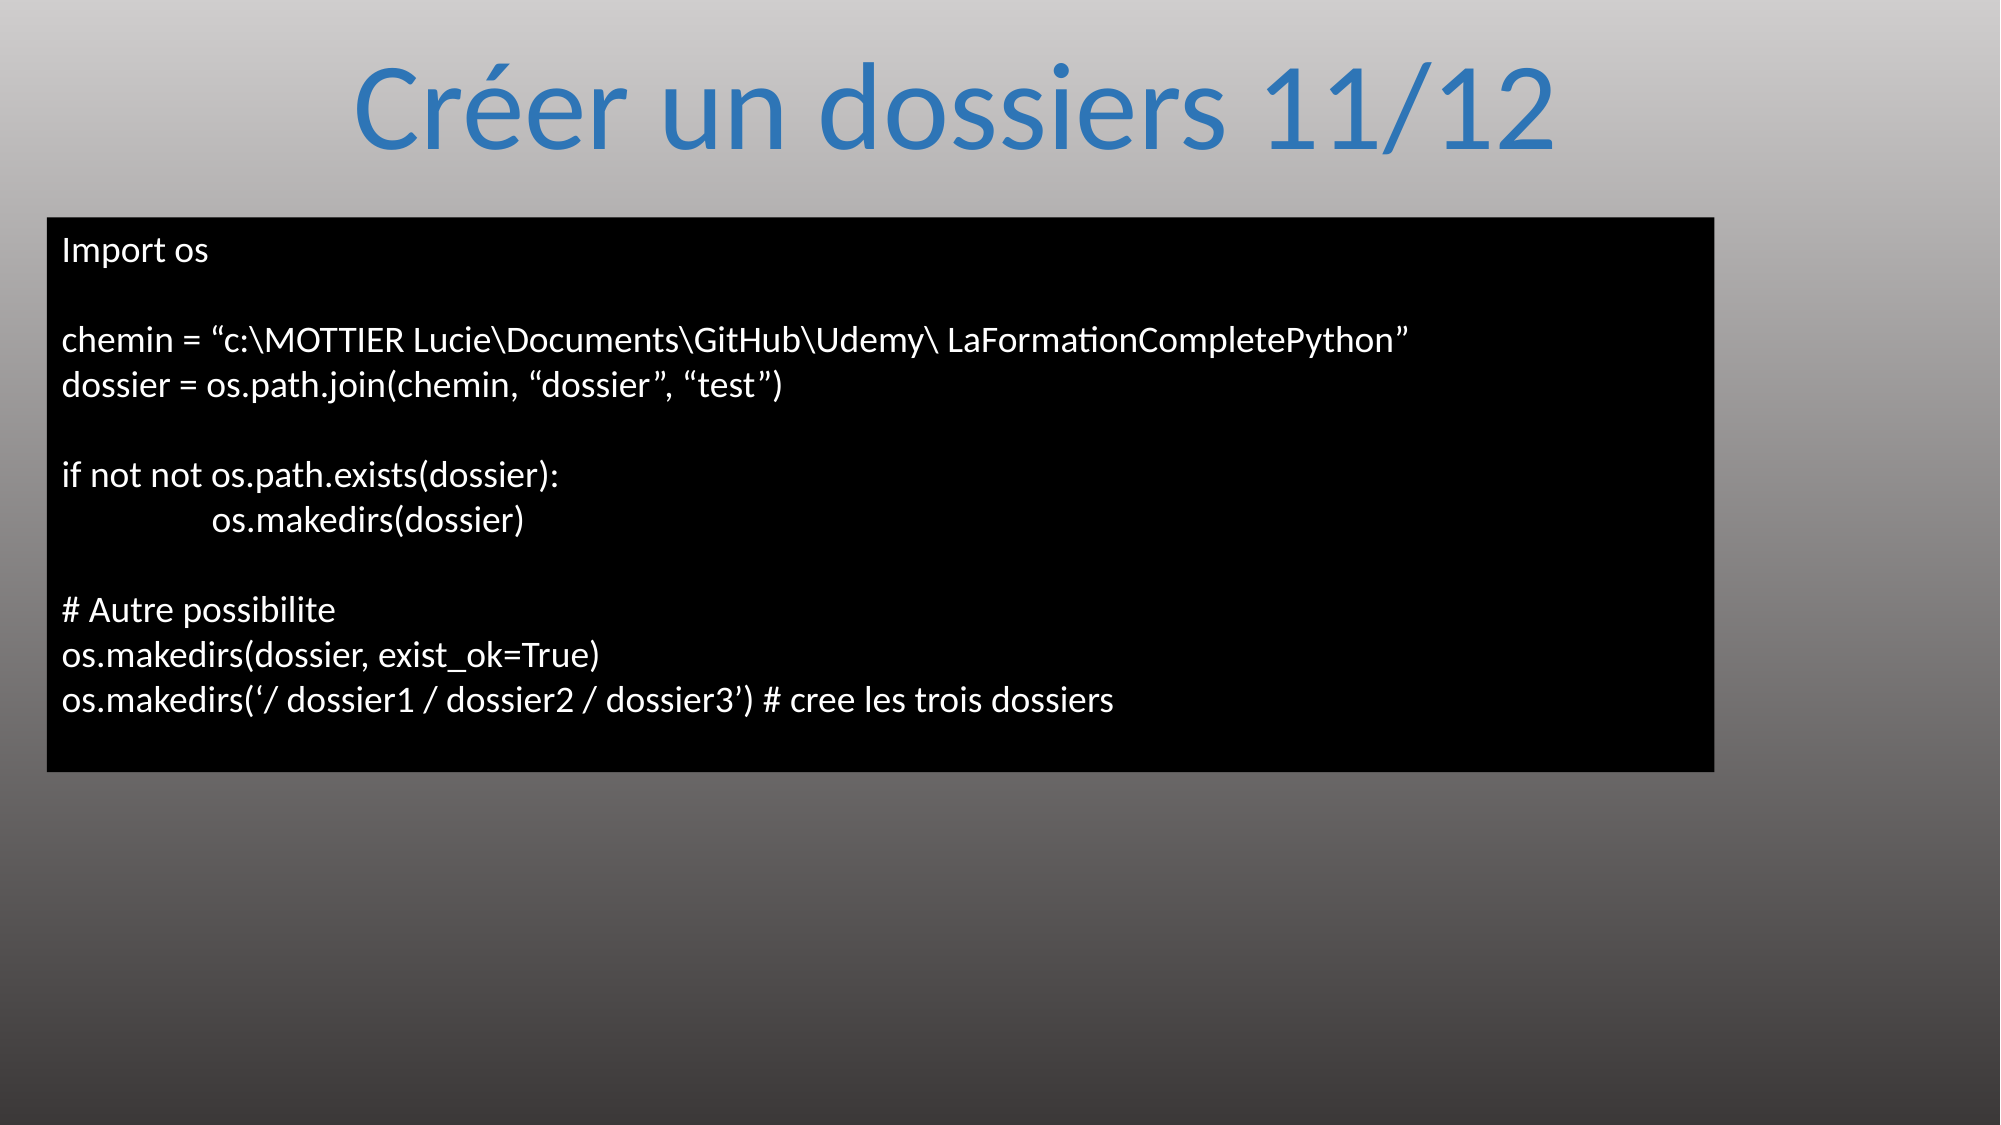

# Créer un dossiers 11/12

Import os

chemin = “c:\MOTTIER Lucie\Documents\GitHub\Udemy\ LaFormationCompletePython”
dossier = os.path.join(chemin, “dossier”, “test”)

if not not os.path.exists(dossier):
	os.makedirs(dossier)

# Autre possibilite
os.makedirs(dossier, exist_ok=True)
os.makedirs(‘/ dossier1 / dossier2 / dossier3’) # cree les trois dossiers

231